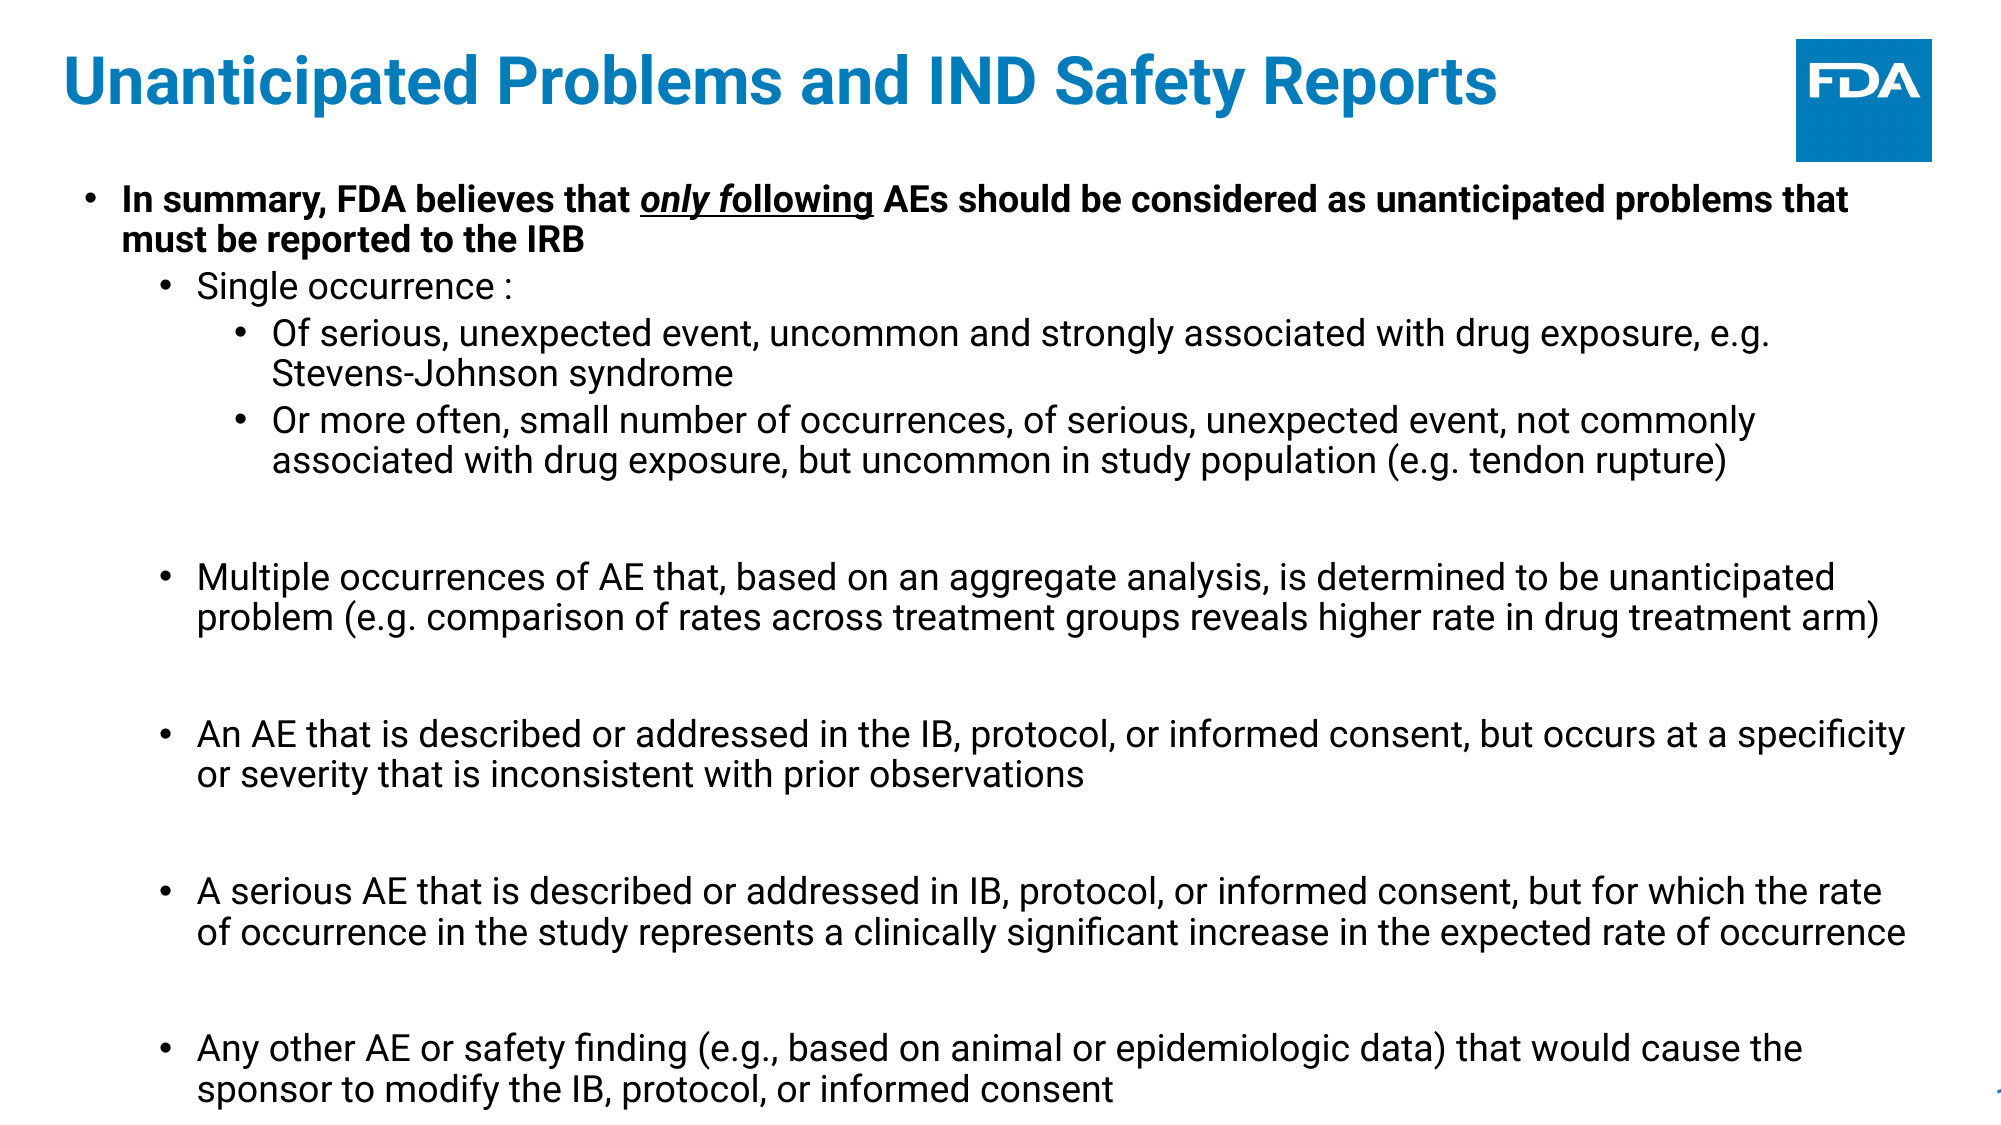

# Unanticipated Problems and IND Safety Reports
In summary, FDA believes that only following AEs should be considered as unanticipated problems that must be reported to the IRB
Single occurrence :
Of serious, unexpected event, uncommon and strongly associated with drug exposure, e.g.  Stevens-Johnson syndrome
Or more often, small number of occurrences, of serious, unexpected event, not commonly associated with drug exposure, but uncommon in study population (e.g. tendon rupture)

Multiple occurrences of AE that, based on an aggregate analysis, is determined to be unanticipated problem (e.g. comparison of rates across treatment groups reveals higher rate in drug treatment arm)

An AE that is described or addressed in the IB, protocol, or informed consent, but occurs at a specificity or severity that is inconsistent with prior observations

A serious AE that is described or addressed in IB, protocol, or informed consent, but for which the rate of occurrence in the study represents a clinically significant increase in the expected rate of occurrence

Any other AE or safety finding (e.g., based on animal or epidemiologic data) that would cause the sponsor to modify the IB, protocol, or informed consent